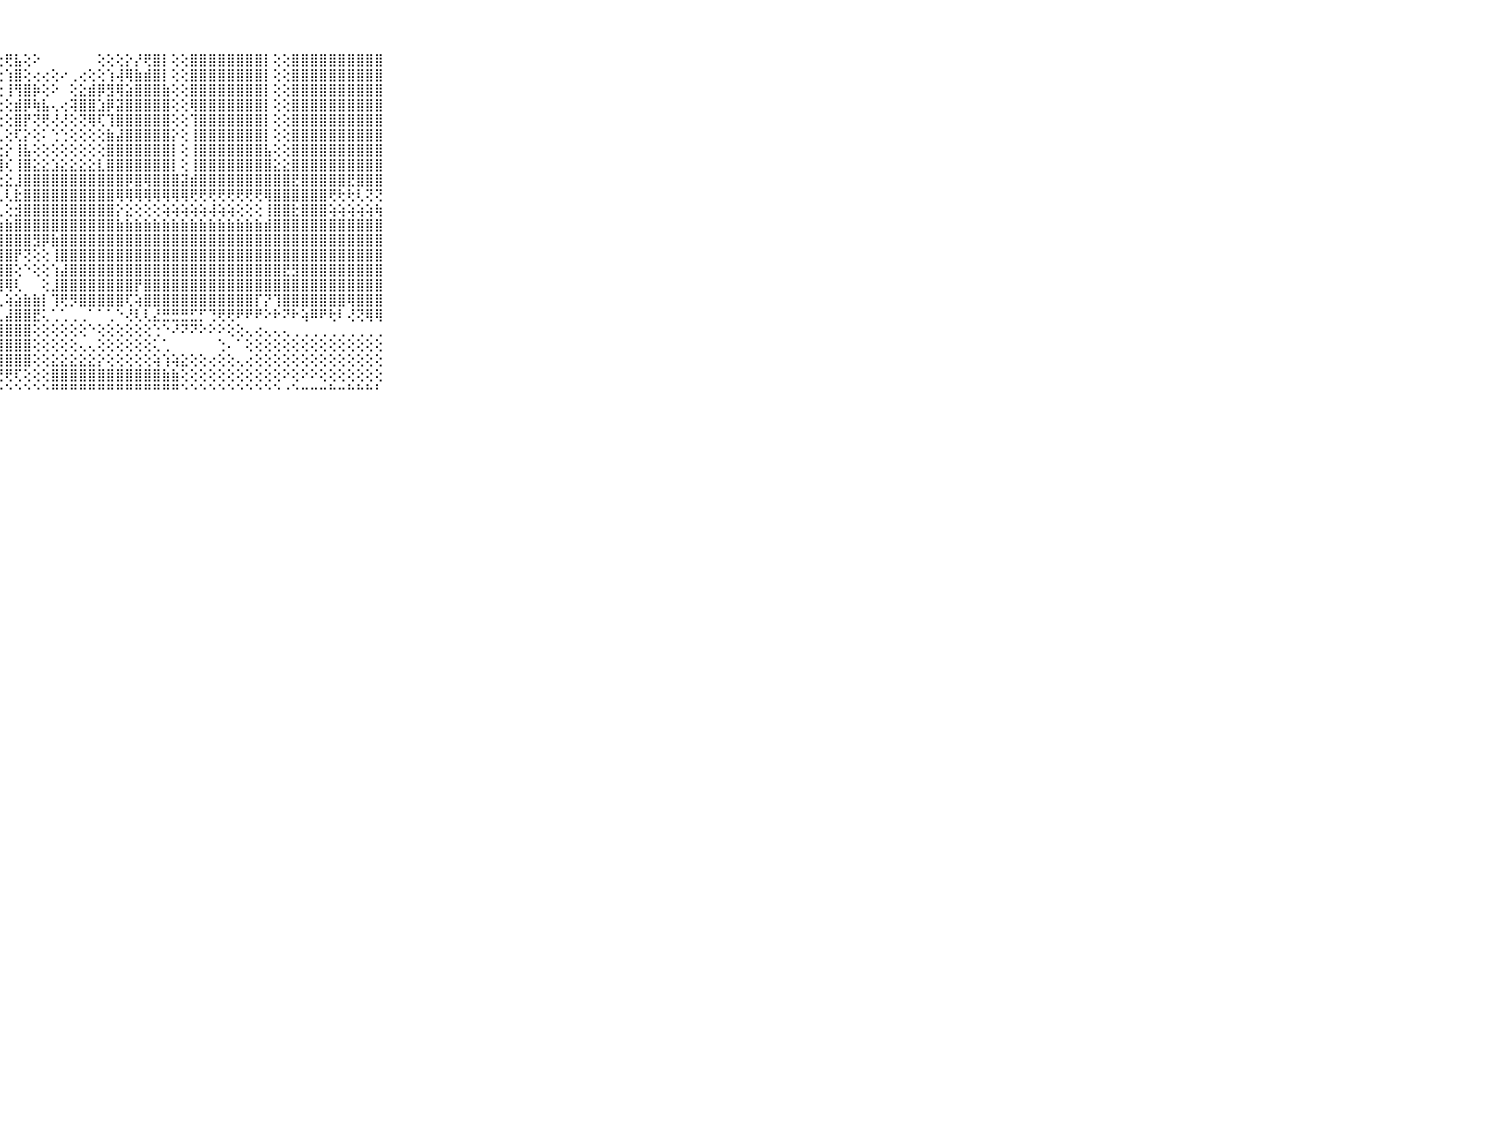

⠀⠀⠀⠀⠀⠀⠀⠀⠀⠀⠀⣿⣿⢱⣿⣿⣿⣯⢕⢕⣇⢕⣗⣿⡇⢕⢕⢕⢟⣧⢕⠕⠀⠀⠀⠀⠀⠀⢕⢕⢕⡕⡜⢟⣿⡇⢕⢕⣿⣿⣿⣿⣿⣿⣿⣿⡇⢕⢕⣿⣿⣿⣿⣿⣿⣿⣿⣿⣿⠀⠀⠀⠀⠀⠀⠀⠀⠀⠀⠀⠀
⠀⠀⠀⠀⠀⠀⠀⠀⠀⠀⠀⣿⣿⡇⢿⣿⣿⣿⣞⣗⣿⢕⣿⣧⣽⢕⢕⢕⢱⣿⢕⢔⢔⢕⠔⢀⢔⢕⢕⢱⢼⢿⣷⣾⣿⡇⢕⢕⣿⣿⣿⣿⣿⣿⣿⣿⡇⢕⢕⣿⣿⣿⣿⣿⣿⣿⣿⣿⣿⠀⠀⠀⠀⠀⠀⠀⠀⠀⠀⠀⠀
⠀⠀⠀⠀⠀⠀⠀⠀⠀⠀⠀⣿⣿⣷⢹⣿⣿⣿⣿⣿⣿⡕⣾⣿⣿⣷⢕⢕⢸⢻⣿⡷⢕⠕⠀⢕⣕⣾⡿⣻⢿⣵⣿⣿⣿⣷⢕⢕⣿⣿⣿⣿⣿⣿⣿⣿⡇⢕⢕⣿⣿⣿⣿⣿⣿⣿⣿⣿⣿⠀⠀⠀⠀⠀⠀⠀⠀⠀⠀⠀⠀
⠀⠀⠀⠀⠀⠀⠀⠀⠀⠀⠀⣿⣿⣿⡜⣿⣿⣿⣿⣿⣟⡇⢹⣿⣿⣿⡵⢕⢕⣾⡿⢷⣧⢄⢔⢽⣿⣿⣱⡿⣽⣿⣿⣿⣿⣿⢕⢕⢿⣿⣿⣿⣿⣿⣿⣿⡇⢕⢕⣿⣿⣿⣿⣿⣿⣿⣿⣿⣿⠀⠀⠀⠀⠀⠀⠀⠀⠀⠀⠀⠀
⠀⠀⠀⠀⠀⠀⠀⠀⠀⠀⠀⣿⣿⣿⡇⣿⣿⣿⣿⣿⣿⣿⢼⣿⣿⣿⣷⢕⢕⣿⡟⢝⢟⢜⢜⢕⢝⢿⢏⢹⣿⣿⣿⣿⣿⣿⢕⢕⢹⣿⣿⣿⣿⣿⣿⣿⡇⢕⢕⣿⣿⣿⣿⣿⣿⣿⣿⣿⣿⠀⠀⠀⠀⠀⠀⠀⠀⠀⠀⠀⠀
⠀⠀⠀⠀⠀⠀⠀⠀⠀⠀⠀⣿⣿⣿⣧⢹⣿⣿⣿⣿⣿⣿⢸⣿⣿⣿⣿⢇⢕⢏⡕⢕⠅⢑⢑⢕⢕⢕⢕⣷⣼⣿⣿⣿⣿⣿⡕⢕⢸⣿⣿⣿⣿⣿⣿⣿⡇⢕⢕⣿⣿⣿⣿⣿⣿⣿⣿⣿⣿⠀⠀⠀⠀⠀⠀⠀⠀⠀⠀⠀⠀
⠀⠀⠀⠀⠀⠀⠀⠀⠀⠀⠀⣿⣿⣿⣿⢸⣿⣿⣿⣿⣿⣿⡇⣿⣿⣿⣿⢕⡕⢸⣧⢕⢕⢕⢕⢕⢕⢕⢕⣿⣿⣿⣿⣿⣿⣿⡇⢕⢸⣿⣿⣿⣿⣿⣿⣿⣧⢕⢕⣿⣿⣿⣿⣿⣿⣿⣿⣿⣿⠀⠀⠀⠀⠀⠀⠀⠀⠀⠀⠀⠀
⠀⠀⠀⠀⠀⠀⠀⠀⠀⠀⠀⣿⣿⣿⣿⡾⣿⣿⣿⣿⣿⣿⡿⣻⣿⣿⣿⣿⢎⢸⣿⣕⣕⣱⣕⣕⣕⣕⣇⣿⣿⣿⣿⣿⣿⣿⡇⢕⢸⣿⣿⣿⣿⣿⣿⣿⣿⣕⣕⣿⣿⣿⣿⣿⣿⣿⣿⣿⣿⠀⠀⠀⠀⠀⠀⠀⠀⠀⠀⠀⠀
⠀⠀⠀⠀⠀⠀⠀⠀⠀⠀⠀⣿⣿⣿⣿⡇⣿⣿⣿⣿⢯⢽⣇⢹⣿⣿⣿⣗⣕⣸⣿⣿⣿⣿⣿⣿⣿⣿⣿⣿⣿⡿⣿⢿⣿⣿⣿⣽⣾⣿⣿⣿⣿⣿⣿⣿⣿⣿⣿⣟⣿⣿⣿⣿⣿⣟⣿⣿⣿⠀⠀⠀⠀⠀⠀⠀⠀⠀⠀⠀⠀
⠀⠀⠀⠀⠀⠀⠀⠀⠀⠀⠀⢹⢽⢽⢿⢿⢿⢿⢿⣿⡿⢯⢵⢽⢕⣱⢵⢇⢇⣗⣿⣿⣿⣿⣿⣿⣿⣿⣿⣿⢿⢿⢿⢿⢿⢿⢿⢿⢟⢟⢟⢟⢟⢟⢟⢟⢿⣿⣿⣿⣿⣿⣿⢟⢗⢗⢇⢝⢝⠀⠀⠀⠀⠀⠀⠀⠀⠀⠀⠀⠀
⠀⠀⠀⠀⠀⠀⠀⠀⠀⠀⠀⣵⣷⣿⣷⣷⣷⣿⣾⣷⣿⣿⣷⣾⣟⣞⣜⢇⢕⣺⣿⣿⣿⣿⣿⣿⣿⣿⣿⣿⡕⣕⢕⢕⢕⢵⢵⢵⢵⢵⢼⢵⢵⢕⢕⢕⢸⣿⣿⣗⣿⣿⣿⢵⢵⢵⢵⢵⢷⠀⠀⠀⠀⠀⠀⠀⠀⠀⠀⠀⠀
⠀⠀⠀⠀⠀⠀⠀⠀⠀⠀⠀⣷⣷⣷⣵⣿⣿⣿⣿⣿⣿⣿⣿⣿⣷⣷⣷⣷⣷⣿⣿⣿⣿⣿⣿⣿⣿⣿⣿⣿⣷⣷⣷⣷⣷⣷⣷⣷⣷⣷⣷⣷⣷⣷⣷⣷⣾⣿⣿⣿⣿⣿⣿⣿⣿⣿⣿⣿⣿⠀⠀⠀⠀⠀⠀⠀⠀⠀⠀⠀⠀
⠀⠀⠀⠀⠀⠀⠀⠀⠀⠀⠀⣿⣿⣿⣿⣿⣿⣿⣿⣿⣿⣿⣿⣿⣿⣿⡟⣿⣿⣿⣿⣻⡿⣷⣿⣿⣿⣿⣿⣿⣿⣿⣿⣿⣿⣿⣿⣿⣿⣿⣿⣿⣿⣿⣿⣿⣿⣿⣿⣿⣿⣿⣿⣿⣿⣿⣿⣿⣿⠀⠀⠀⠀⠀⠀⠀⠀⠀⠀⠀⠀
⠀⠀⠀⠀⠀⠀⠀⠀⠀⠀⠀⣿⣿⣿⣿⣿⣿⣿⣿⣿⣿⣿⣿⣿⣿⣿⣧⣿⣿⡟⢝⢕⢕⢸⣿⣿⣿⣿⣿⣿⣿⣿⣿⣿⣿⣿⣿⣿⣿⣿⣿⣿⣿⣿⣿⣿⣿⣿⣿⣿⣿⣿⣿⣿⣿⣿⣿⣿⣿⠀⠀⠀⠀⠀⠀⠀⠀⠀⠀⠀⠀
⠀⠀⠀⠀⠀⠀⠀⠀⠀⠀⠀⣿⣿⣿⣿⣿⣿⣿⣿⣿⣿⣿⣿⣿⣿⣿⣿⣿⣿⢕⠑⢕⢕⢱⣼⣿⣿⣿⣿⣿⣿⣿⣿⣿⣿⣿⣿⣿⣿⣿⣿⣿⣿⣿⣿⣿⣿⣿⣟⣻⣿⣿⣿⣿⣿⣿⣿⣿⣿⠀⠀⠀⠀⠀⠀⠀⠀⠀⠀⠀⠀
⠀⠀⠀⠀⠀⠀⠀⠀⠀⠀⠀⣿⡿⢟⢿⣿⢟⣻⣿⣿⣿⣿⣿⣿⡿⢿⢿⢿⢿⢇⠀⠀⢕⣸⣿⣿⣿⣿⣿⣿⣿⣿⡟⣿⣿⣿⣿⣿⣿⣿⣿⣿⣿⣿⣿⣿⣿⣿⣿⣿⣿⣿⣿⣿⣿⣿⣿⣿⣿⠀⠀⠀⠀⠀⠀⠀⠀⠀⠀⠀⠀
⠀⠀⠀⠀⠀⠀⠀⠀⠀⠀⠀⠙⠑⠑⠙⠛⠑⠘⠟⢟⢷⢿⢿⢿⢷⢇⢷⢇⢵⣵⣷⣷⡇⢹⢟⡻⣿⣿⣿⣿⣿⢏⢵⣿⣿⣿⣿⣿⣿⣿⣿⣿⣿⣿⣿⡏⡝⢹⣿⣿⣿⣿⣿⣿⣿⢿⣿⣿⣿⠀⠀⠀⠀⠀⠀⠀⠀⠀⠀⠀⠀
⠀⠀⠀⠀⠀⠀⠀⠀⠀⠀⠀⢄⢔⢔⢔⢔⢔⢔⢔⢐⢔⢄⢄⢄⢄⢄⢄⢅⣼⣿⣿⣟⢅⢁⢁⢀⢀⠁⠁⢁⠑⢜⢇⢇⣜⣛⣛⣛⣋⡋⢙⢟⢟⠟⠟⠟⠕⠗⠝⠗⢵⠿⠟⢗⠇⢜⢝⢿⢿⠀⠀⠀⠀⠀⠀⠀⠀⠀⠀⠀⠀
⠀⠀⠀⠀⠀⠀⠀⠀⠀⠀⠀⢕⢕⢕⢕⢕⢕⢕⢕⢕⢕⢕⢕⢕⢕⢕⢕⢸⣿⣿⣿⢕⢕⢕⢕⢕⢕⠑⢕⢕⢕⢕⢕⢕⢑⠑⠜⠝⠝⠕⠕⠕⢕⢕⢄⢔⢄⢄⢄⢀⢀⢀⢀⢀⢀⢀⢀⢀⢀⠀⠀⠀⠀⠀⠀⠀⠀⠀⠀⠀⠀
⠀⠀⠀⠀⠀⠀⠀⠀⠀⠀⠀⢕⢕⣕⣕⡕⢕⢕⢕⢕⢕⢕⢕⢕⢕⢕⢱⣿⣿⣿⣿⢕⢕⢕⢕⢕⢄⢄⢕⢕⢕⢕⢕⢕⢅⢁⠀⠀⠀⠀⠀⢑⠄⠁⢕⢕⢕⢕⢕⢕⢕⢕⢕⢕⢕⢕⢕⢕⢕⠀⠀⠀⠀⠀⠀⠀⠀⠀⠀⠀⠀
⠀⠀⠀⠀⠀⠀⠀⠀⠀⠀⠀⢕⢸⣿⣿⣿⣿⣿⣿⣿⣷⣷⣷⣷⢕⢱⣿⣿⣿⣿⣿⢕⢕⣕⣕⣕⣕⣕⡕⢕⢕⢕⢕⢕⢵⢱⢵⣕⢕⢕⢔⢕⢕⢄⢔⢕⢕⢕⢕⢕⢕⢕⢕⢕⢕⢕⢕⢕⢕⠀⠀⠀⠀⠀⠀⠀⠀⠀⠀⠀⠀
⠀⠀⠀⠀⠀⠀⠀⠀⠀⠀⠀⢕⢸⣿⣿⣿⣿⣿⣿⣿⣿⣿⣿⣿⢕⡿⢿⢟⢟⢏⢕⢕⢕⣿⣿⣿⣿⣿⣿⣿⣿⣿⣿⣿⣿⣷⣷⢕⢕⢕⢕⢕⢕⢕⢕⢕⢕⢕⠕⢕⠕⠕⢕⢕⢕⢕⢕⢕⢕⠀⠀⠀⠀⠀⠀⠀⠀⠀⠀⠀⠀
⠀⠀⠀⠀⠀⠀⠀⠀⠀⠀⠀⠑⠘⠛⠛⠛⠛⠛⠛⠛⠛⠛⠛⠛⠑⠑⠑⠑⠑⠑⠑⠑⠑⠛⠛⠛⠛⠛⠛⠛⠛⠛⠛⠛⠛⠛⠛⠑⠑⠑⠑⠑⠑⠑⠑⠑⠑⠑⠐⠑⠒⠒⠒⠓⠒⠓⠓⠓⠃⠀⠀⠀⠀⠀⠀⠀⠀⠀⠀⠀⠀